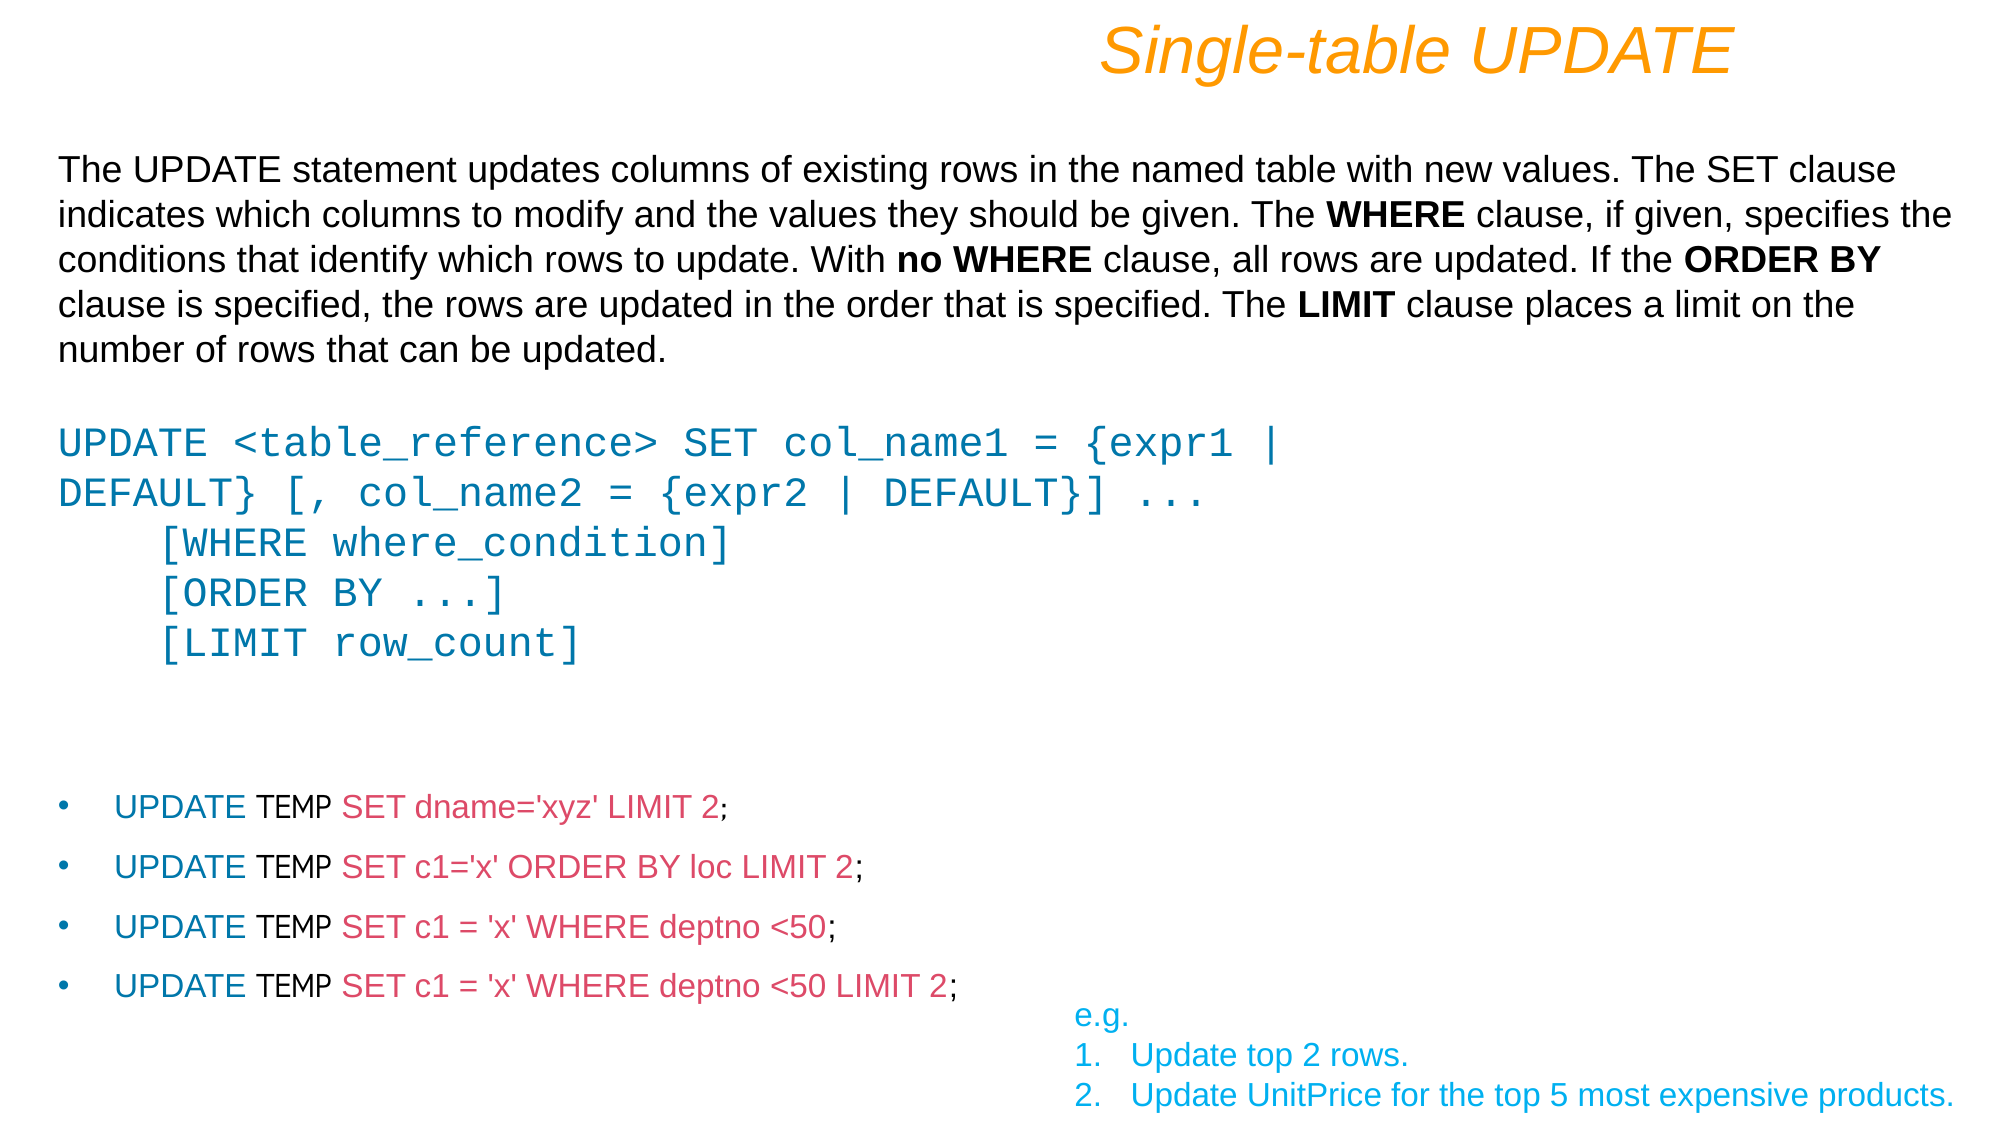

Single-table UPDATE
The UPDATE statement updates columns of existing rows in the named table with new values. The SET clause indicates which columns to modify and the values they should be given. The WHERE clause, if given, specifies the conditions that identify which rows to update. With no WHERE clause, all rows are updated. If the ORDER BY clause is specified, the rows are updated in the order that is specified. The LIMIT clause places a limit on the number of rows that can be updated.
UPDATE <table_reference> SET col_name1 = {expr1 | DEFAULT} [, col_name2 = {expr2 | DEFAULT}] ...
    [WHERE where_condition]
    [ORDER BY ...]
    [LIMIT row_count]
UPDATE TEMP SET dname='xyz' LIMIT 2;
UPDATE TEMP SET c1='x' ORDER BY loc LIMIT 2;
UPDATE TEMP SET c1 = 'x' WHERE deptno <50;
UPDATE TEMP SET c1 = 'x' WHERE deptno <50 LIMIT 2;
e.g.
Update top 2 rows.
Update UnitPrice for the top 5 most expensive products.